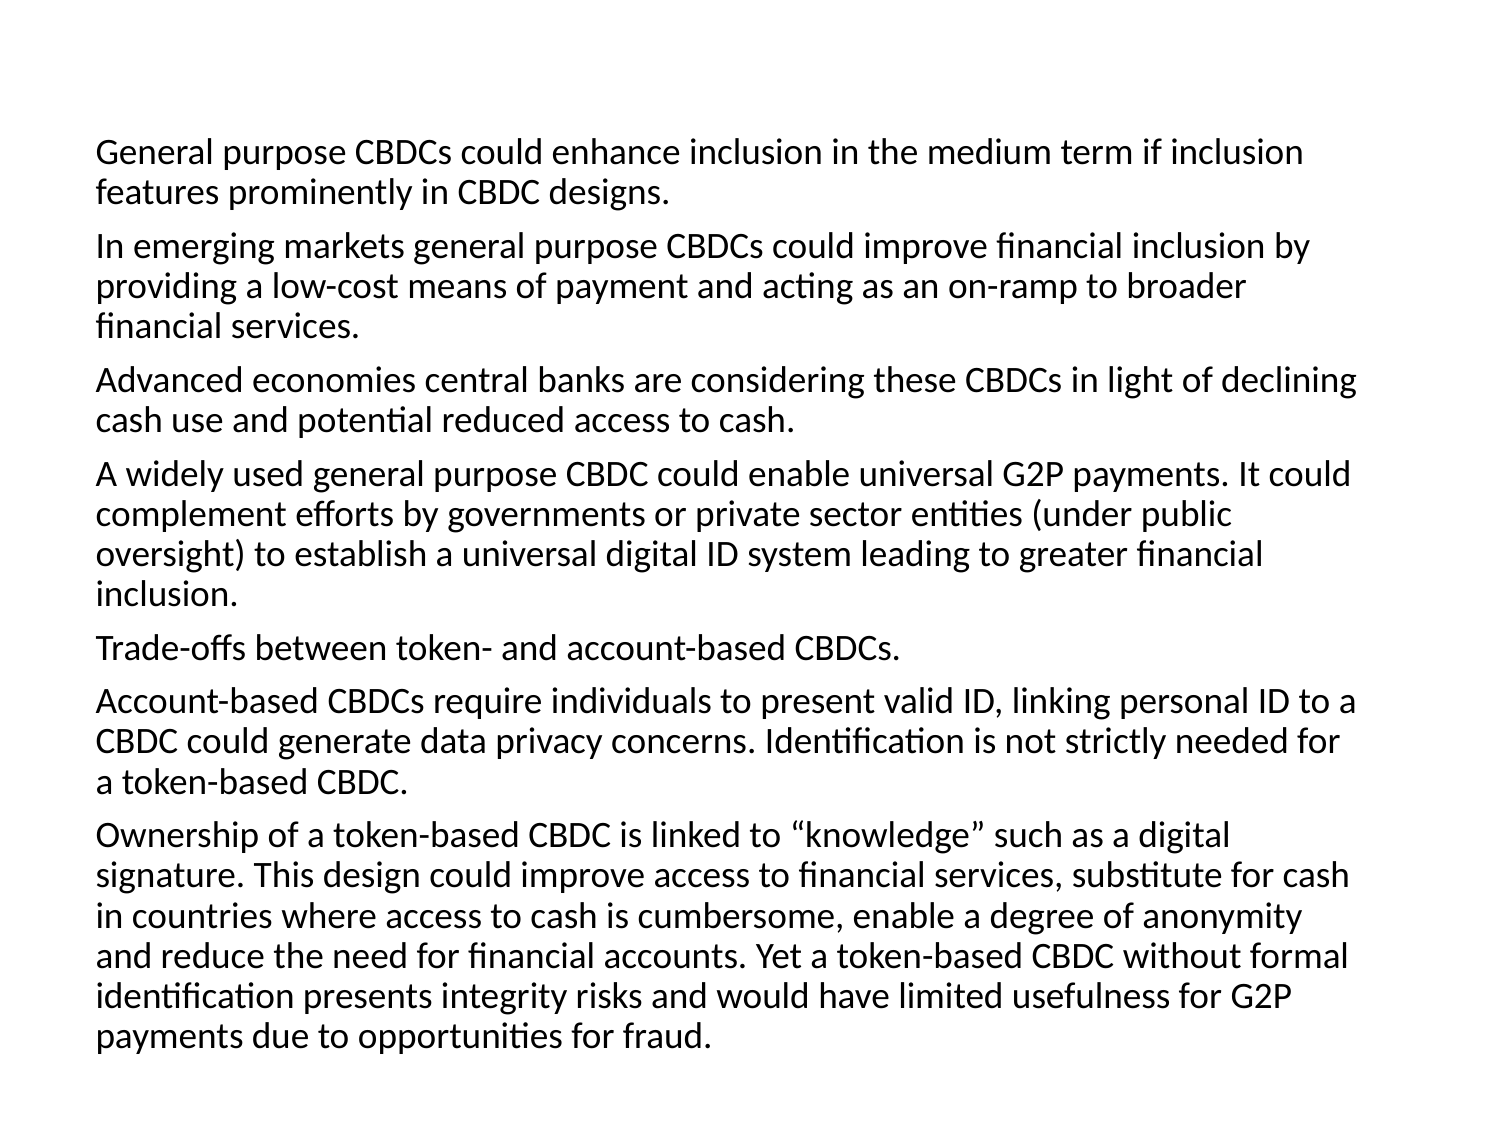

General purpose CBDCs could enhance inclusion in the medium term if inclusion features prominently in CBDC designs.
In emerging markets general purpose CBDCs could improve financial inclusion by providing a low-cost means of payment and acting as an on-ramp to broader financial services.
Advanced economies central banks are considering these CBDCs in light of declining cash use and potential reduced access to cash.
A widely used general purpose CBDC could enable universal G2P payments. It could complement efforts by governments or private sector entities (under public oversight) to establish a universal digital ID system leading to greater financial inclusion.
Trade-offs between token- and account-based CBDCs.
Account-based CBDCs require individuals to present valid ID, linking personal ID to a CBDC could generate data privacy concerns. Identification is not strictly needed for a token-based CBDC.
Ownership of a token-based CBDC is linked to “knowledge” such as a digital signature. This design could improve access to financial services, substitute for cash in countries where access to cash is cumbersome, enable a degree of anonymity and reduce the need for financial accounts. Yet a token-based CBDC without formal identification presents integrity risks and would have limited usefulness for G2P payments due to opportunities for fraud.